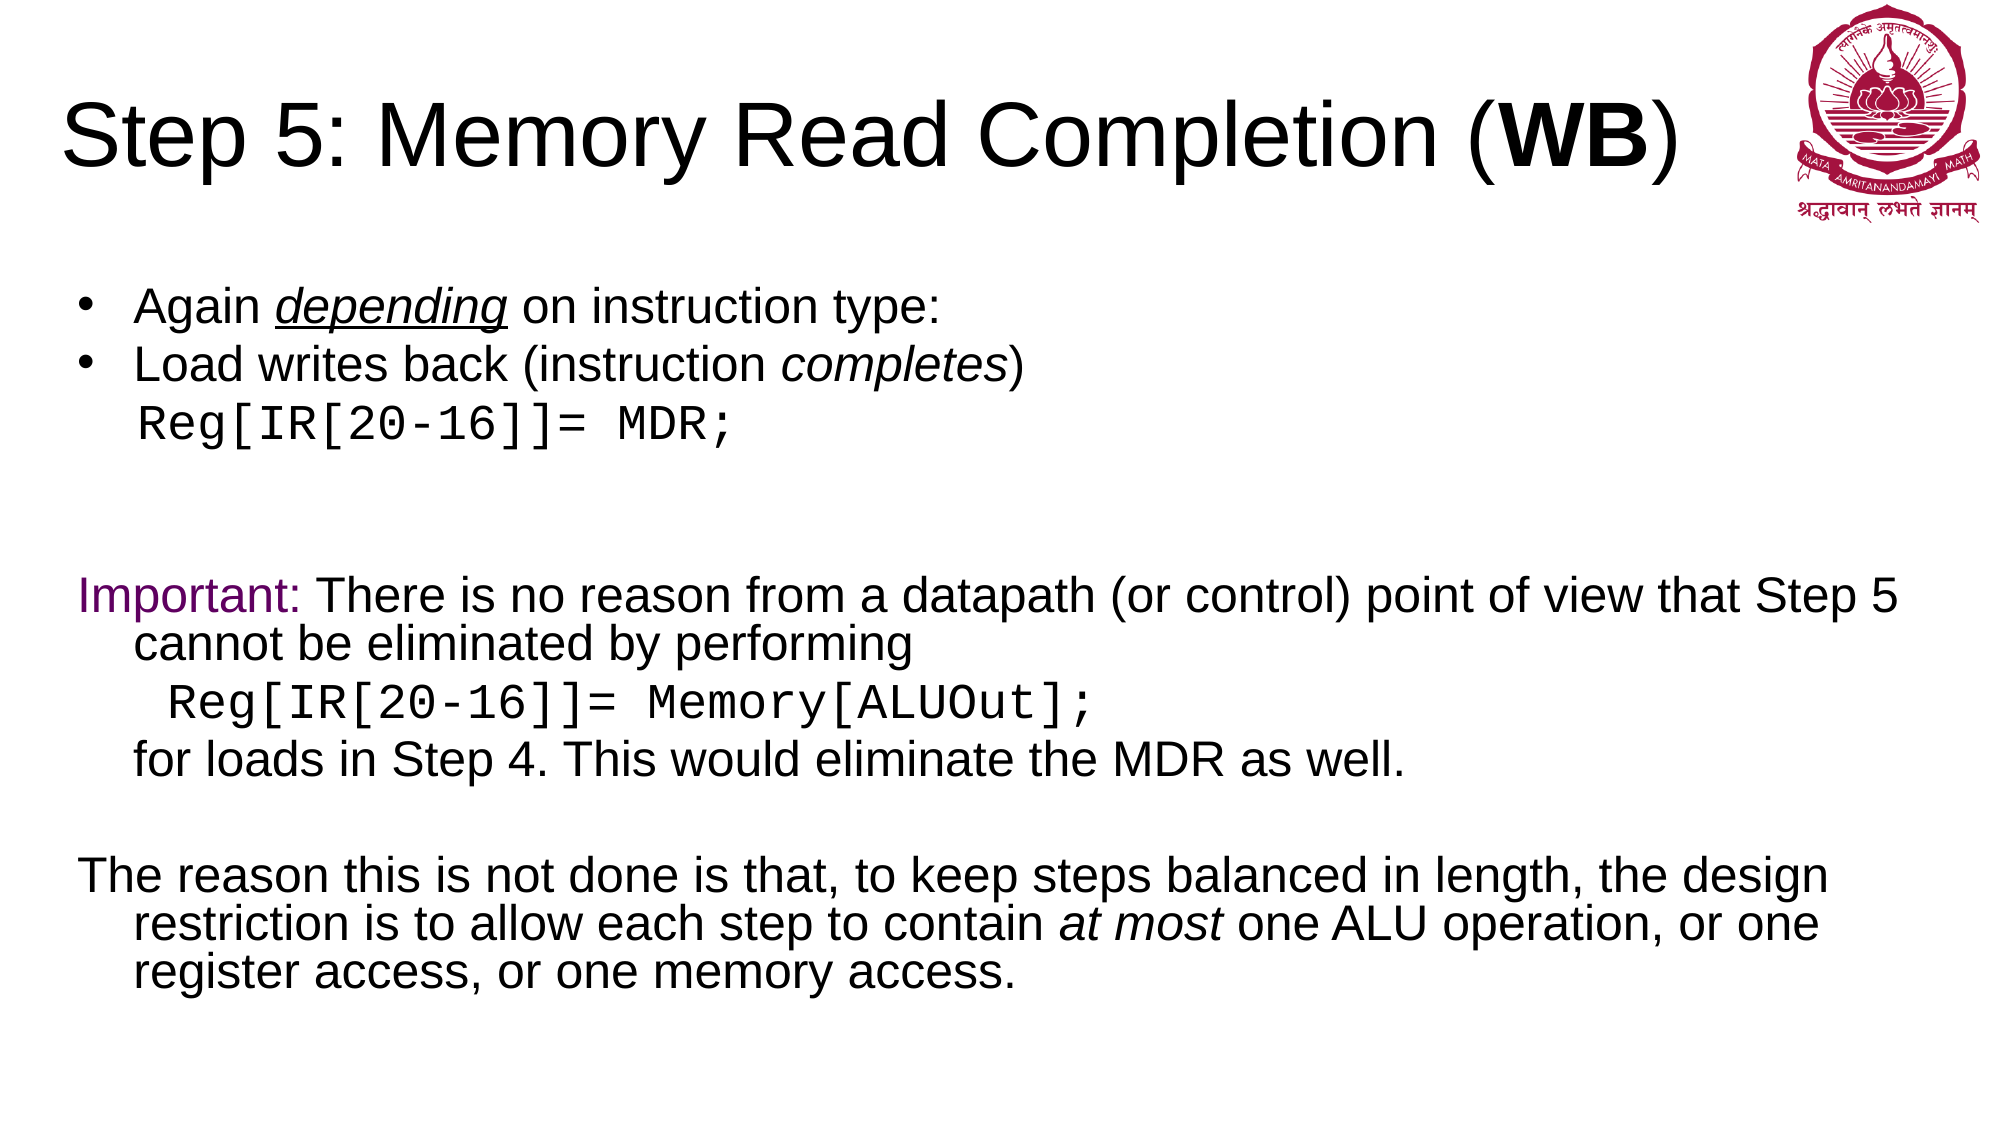

# Step 5: Memory Read Completion (WB)

Again depending on instruction type:
Load writes back (instruction completes)
  Reg[IR[20-16]]= MDR;

Important: There is no reason from a datapath (or control) point of view that Step 5 cannot be eliminated by performing
   Reg[IR[20-16]]= Memory[ALUOut];
    for loads in Step 4. This would eliminate the MDR as well.

The reason this is not done is that, to keep steps balanced in length, the design restriction is to allow each step to contain at most one ALU operation, or one register access, or one memory access.